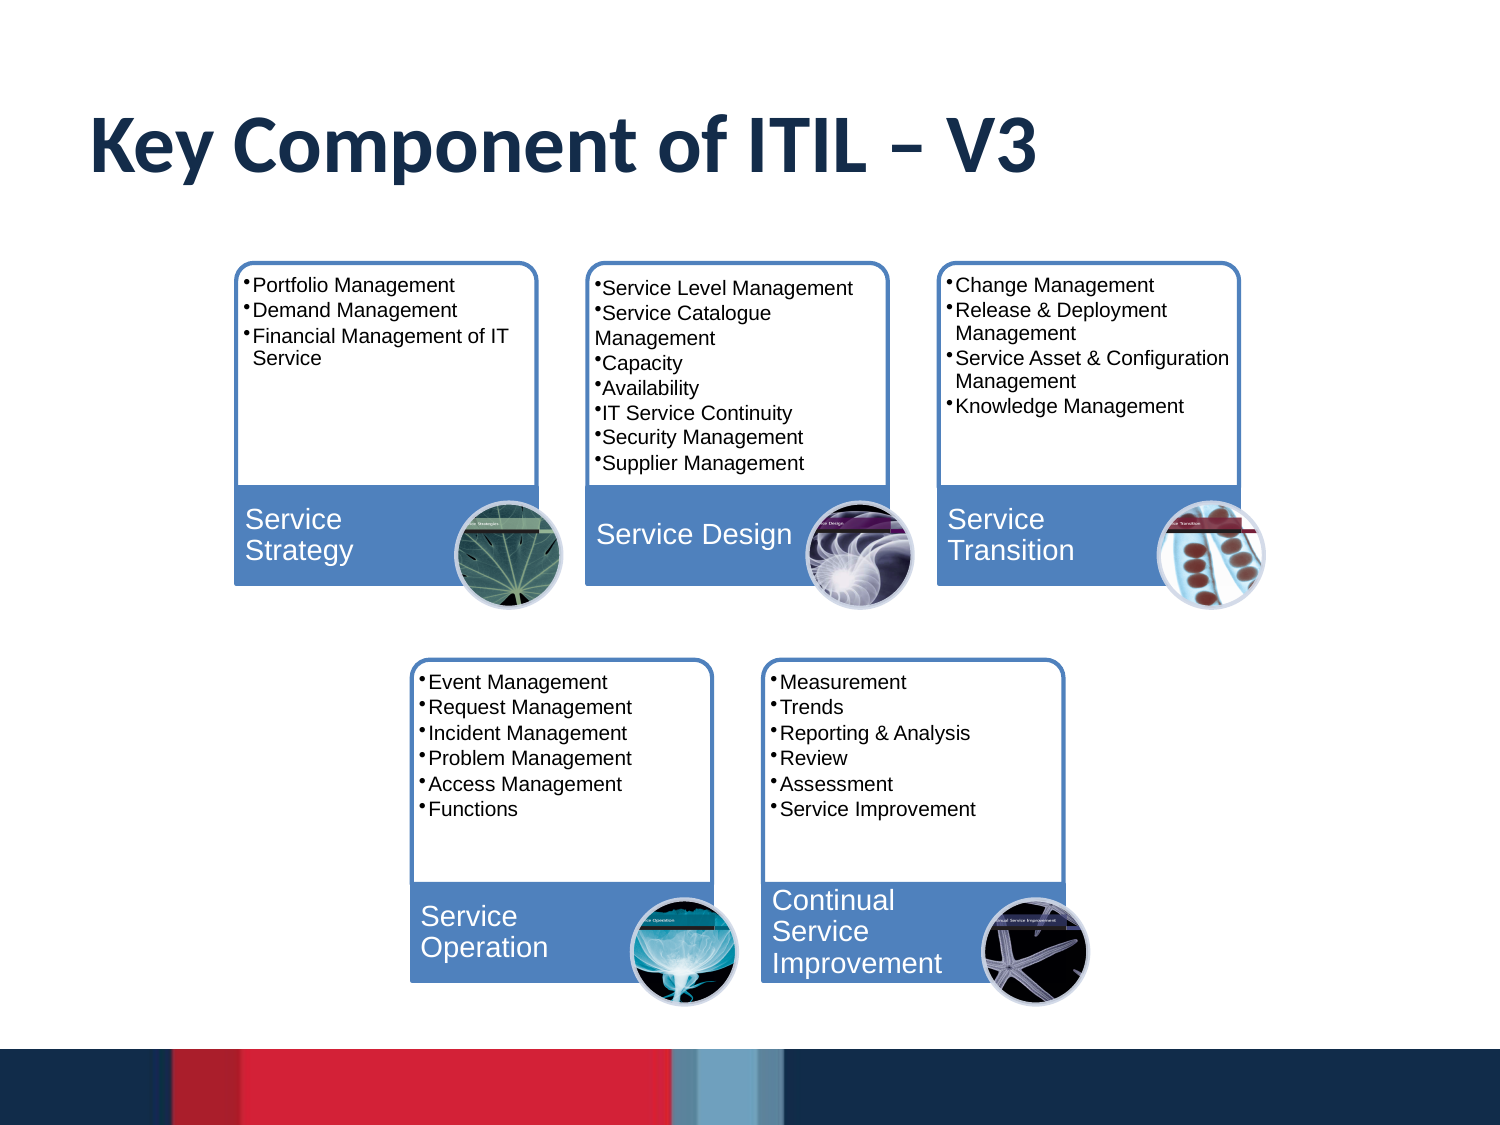

# Key Component of ITIL – V3
Portfolio Management
Demand Management
Financial Management of IT Service
Service Strategy
Service Level Management
Service Catalogue Management
Capacity
Availability
IT Service Continuity
Security Management
Supplier Management
Service Design
Change Management
Release & Deployment Management
Service Asset & Configuration Management
Knowledge Management
Service Transition
Event Management
Request Management
Incident Management
Problem Management
Access Management
Functions
Service Operation
Measurement
Trends
Reporting & Analysis
Review
Assessment
Service Improvement
Continual Service Improvement